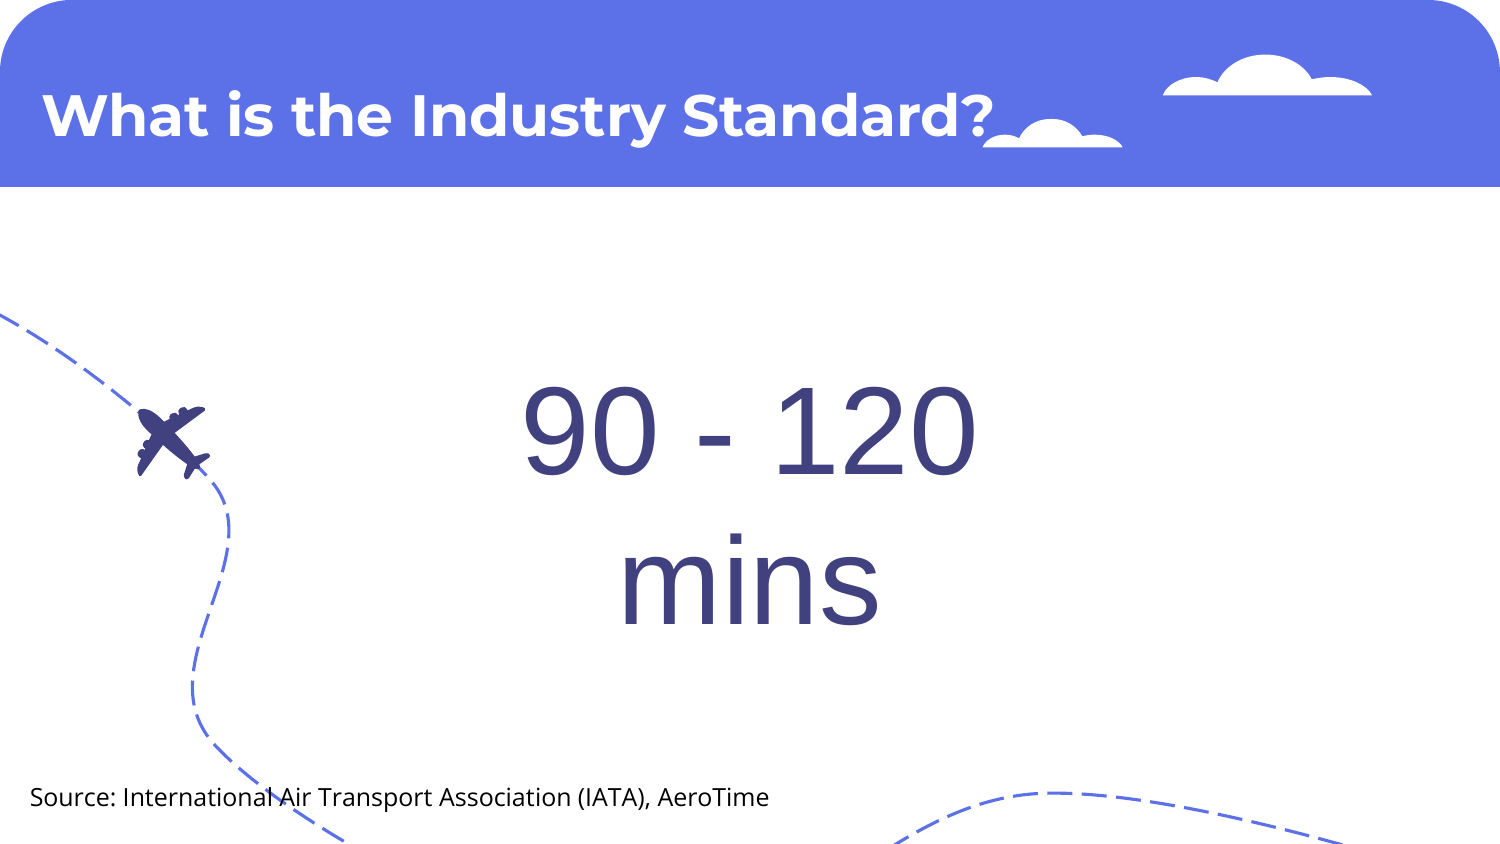

# What is the Industry Standard?
90 - 120 mins
Source: International Air Transport Association (IATA), AeroTime